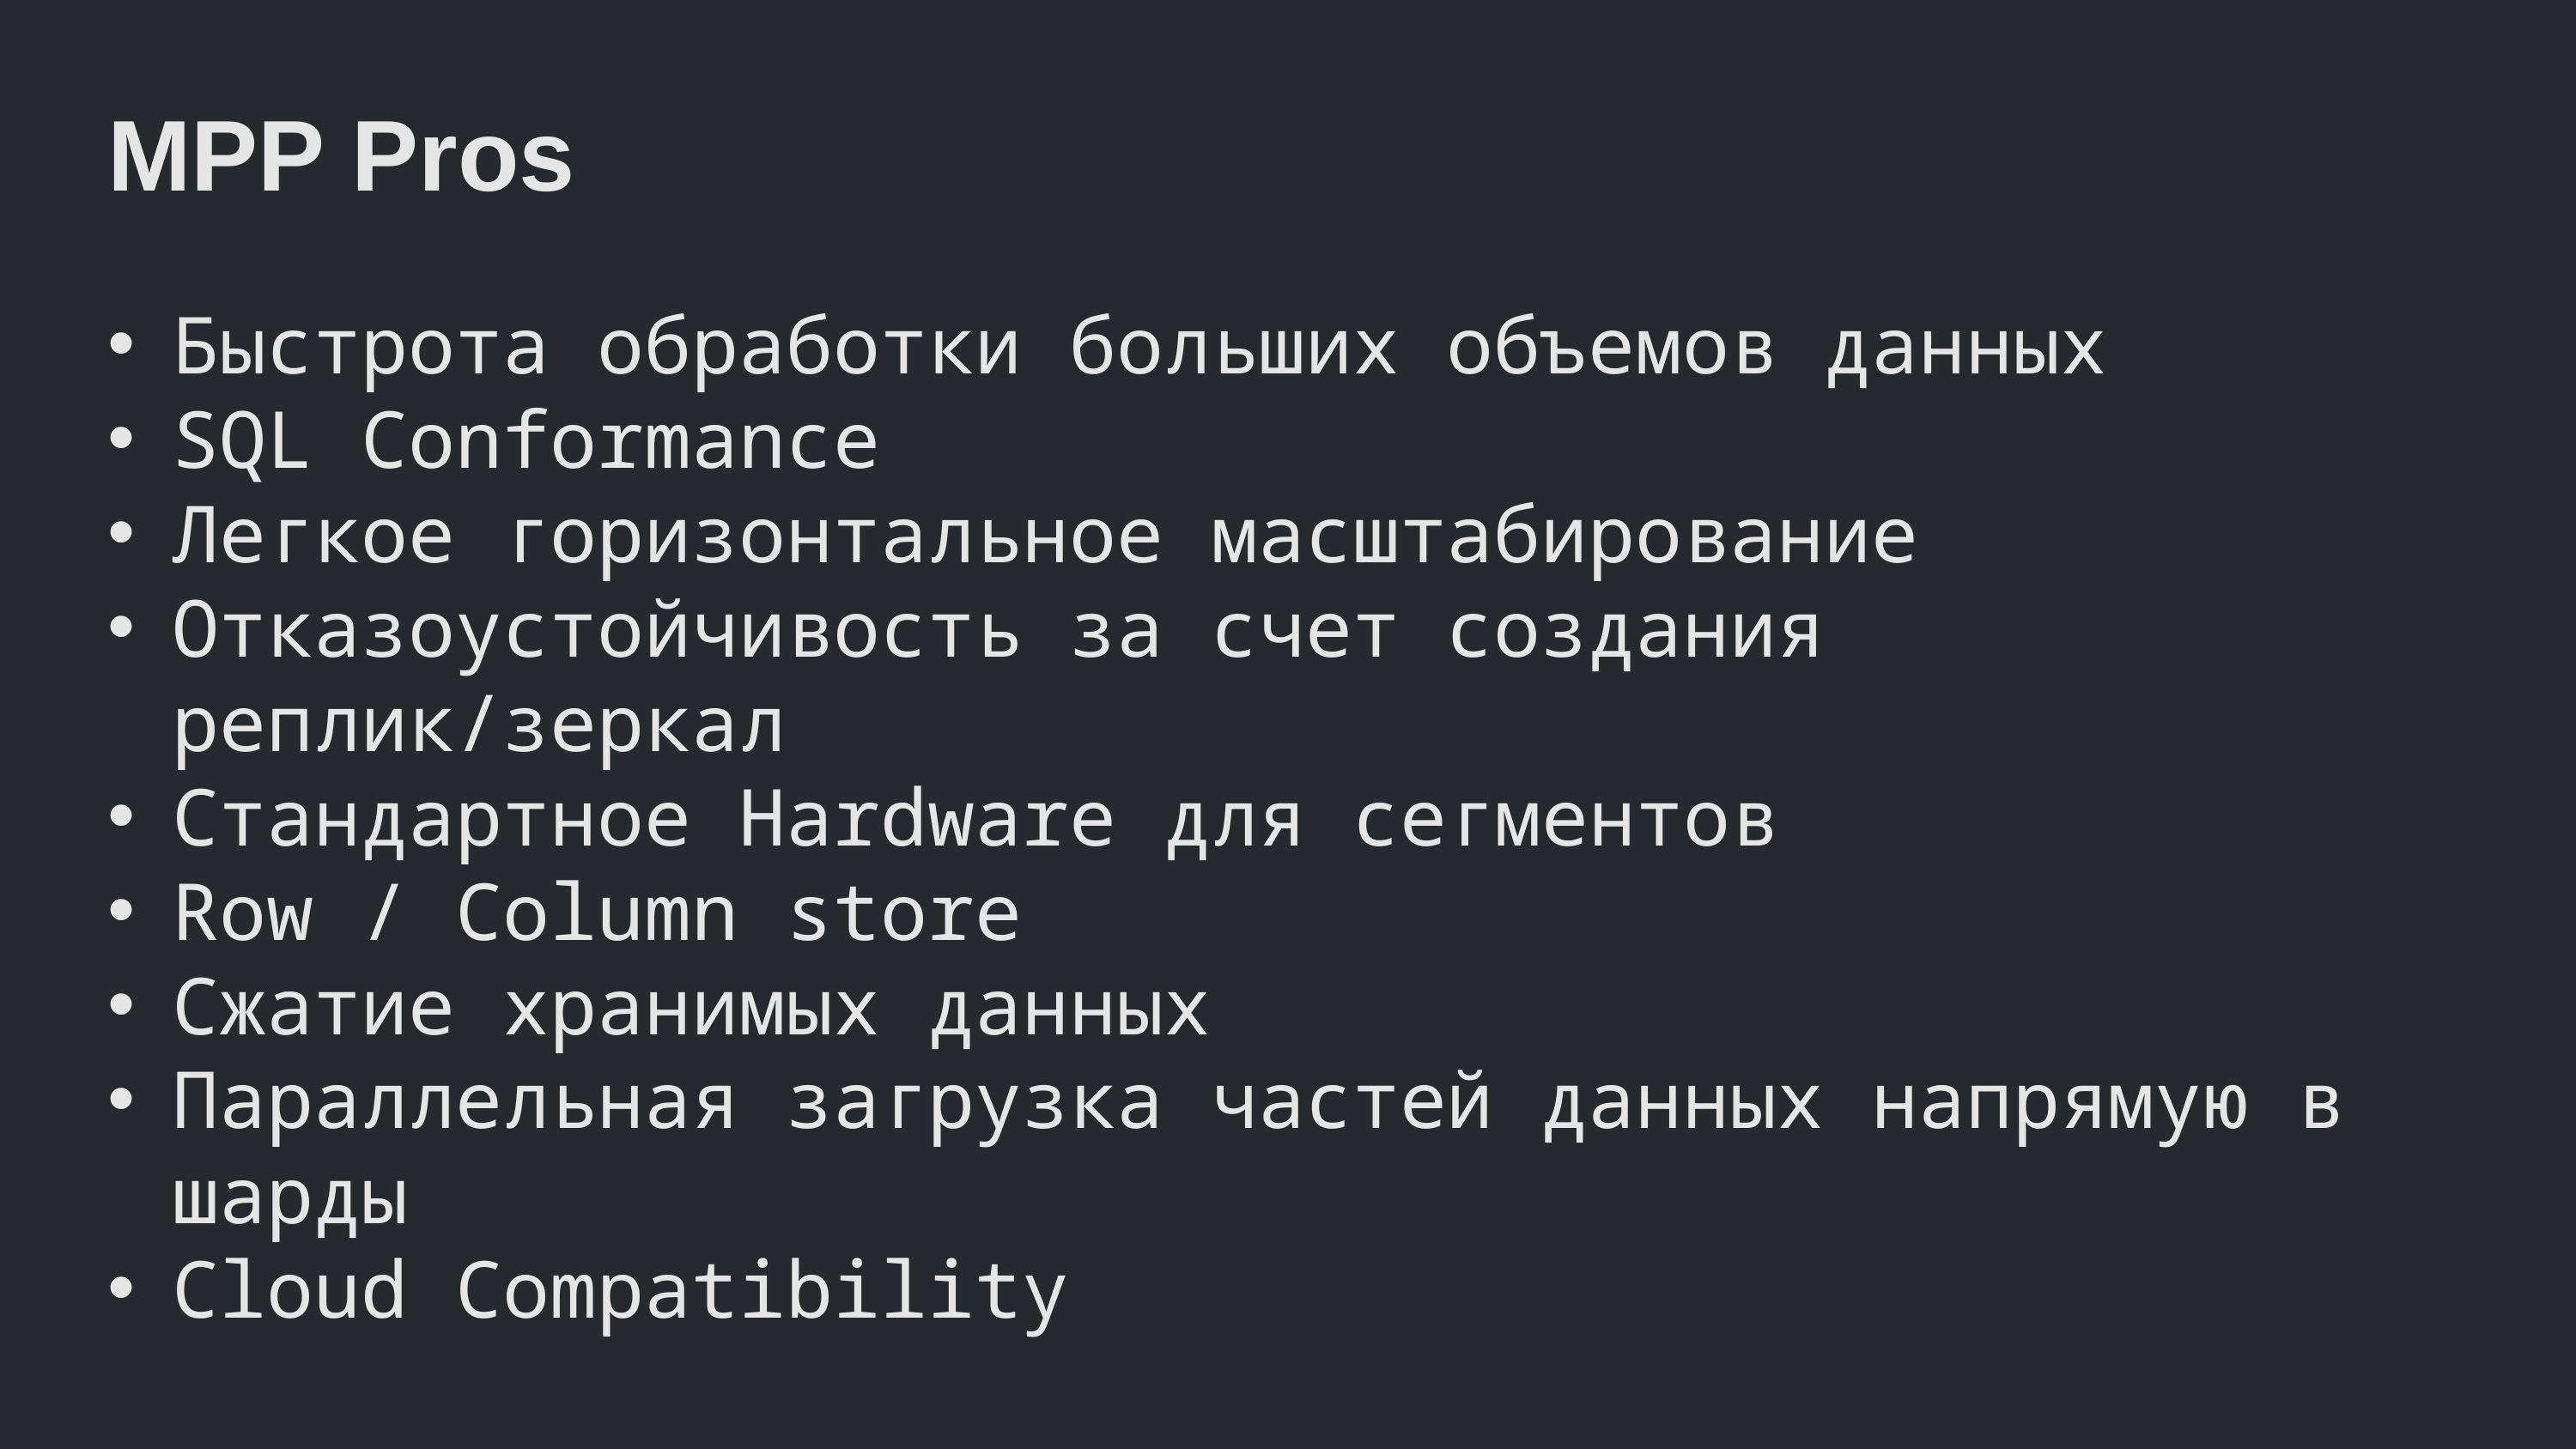

MPP Pros
Быстрота обработки больших объемов данных
SQL Conformance
Легкое горизонтальное масштабирование
Отказоустойчивость за счет создания реплик/зеркал
Стандартное Hardware для сегментов
Row / Column store
Сжатие хранимых данных
Параллельная загрузка частей данных напрямую в шарды
Cloud Compatibility